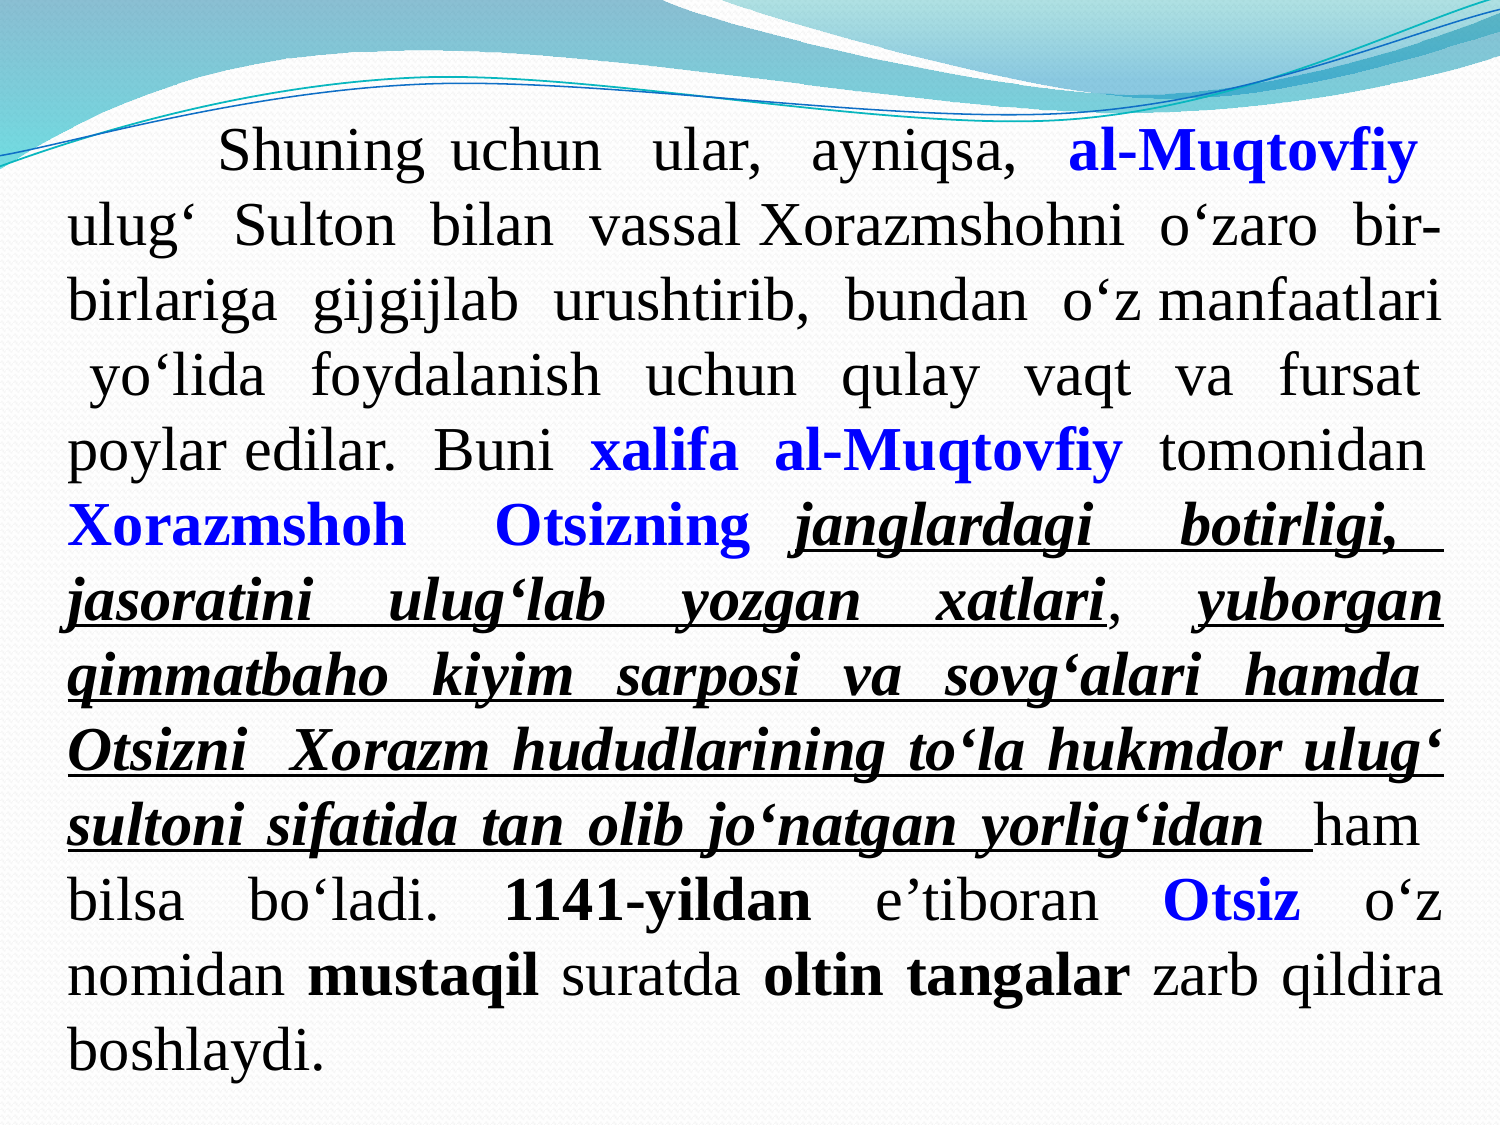

Shuning uchun  ular,  ayniqsa,  al-Muqtovfiy  ulug‘  Sulton  bilan  vassal Xorazmshohni  o‘zaro  bir-birlariga  gijgijlab  urushtirib,  bundan  o‘z manfaatlari  yo‘lida  foydalanish  uchun  qulay  vaqt  va  fursat  poylar edilar.  Buni  xalifa  al-Muqtovfiy  tomonidan  Xorazmshoh  Otsizning janglardagi  botirligi,  jasoratini  ulug‘lab  yozgan  xatlari,  yuborgan qimmatbaho  kiyim  sarposi  va  sovg‘alari  hamda  Otsizni  Xorazm hududlarining to‘la hukmdor ulug‘ sultoni sifatida tan olib jo‘natgan yorlig‘idan  ham  bilsa  bo‘ladi.  1141-yildan  e’tiboran  Otsiz  o‘z nomidan mustaqil suratda oltin tangalar zarb qildira boshlaydi.